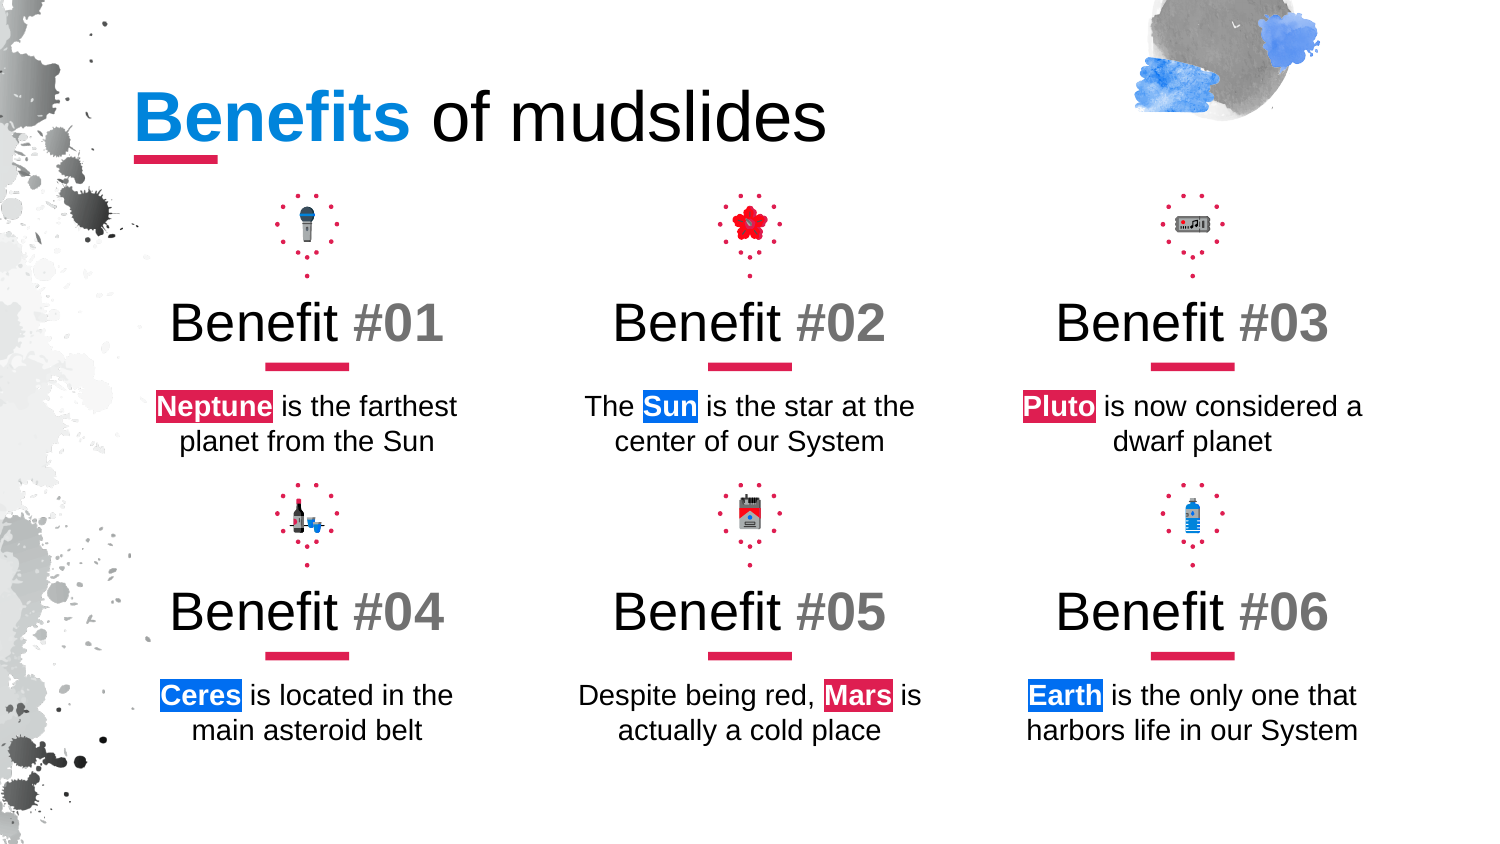

Benefits of mudslides

# Benefit #01
Benefit #02
Benefit #03

Neptune is the farthest planet from the Sun
The Sun is the star at the center of our System
Pluto is now considered a dwarf planet

Benefit #04
Benefit #05
Benefit #06

Ceres is located in the main asteroid belt
Despite being red, Mars is actually a cold place
Earth is the only one that harbors life in our System